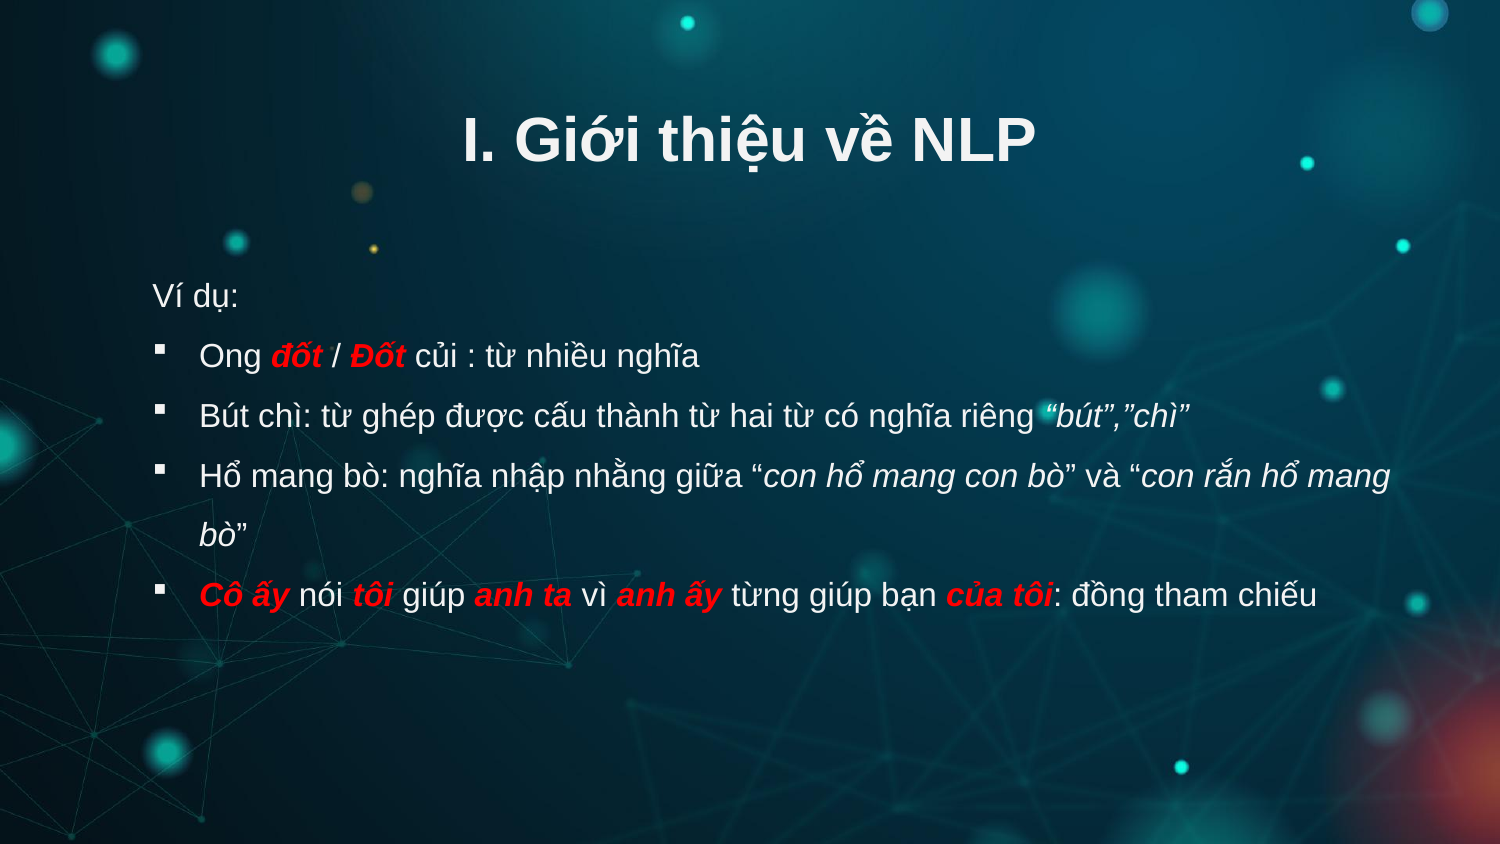

# I. Giới thiệu về NLP
Ví dụ:
Ong đốt / Đốt củi : từ nhiều nghĩa
Bút chì: từ ghép được cấu thành từ hai từ có nghĩa riêng “bút”,”chì”
Hổ mang bò: nghĩa nhập nhằng giữa “con hổ mang con bò” và “con rắn hổ mang bò”
Cô ấy nói tôi giúp anh ta vì anh ấy từng giúp bạn của tôi: đồng tham chiếu